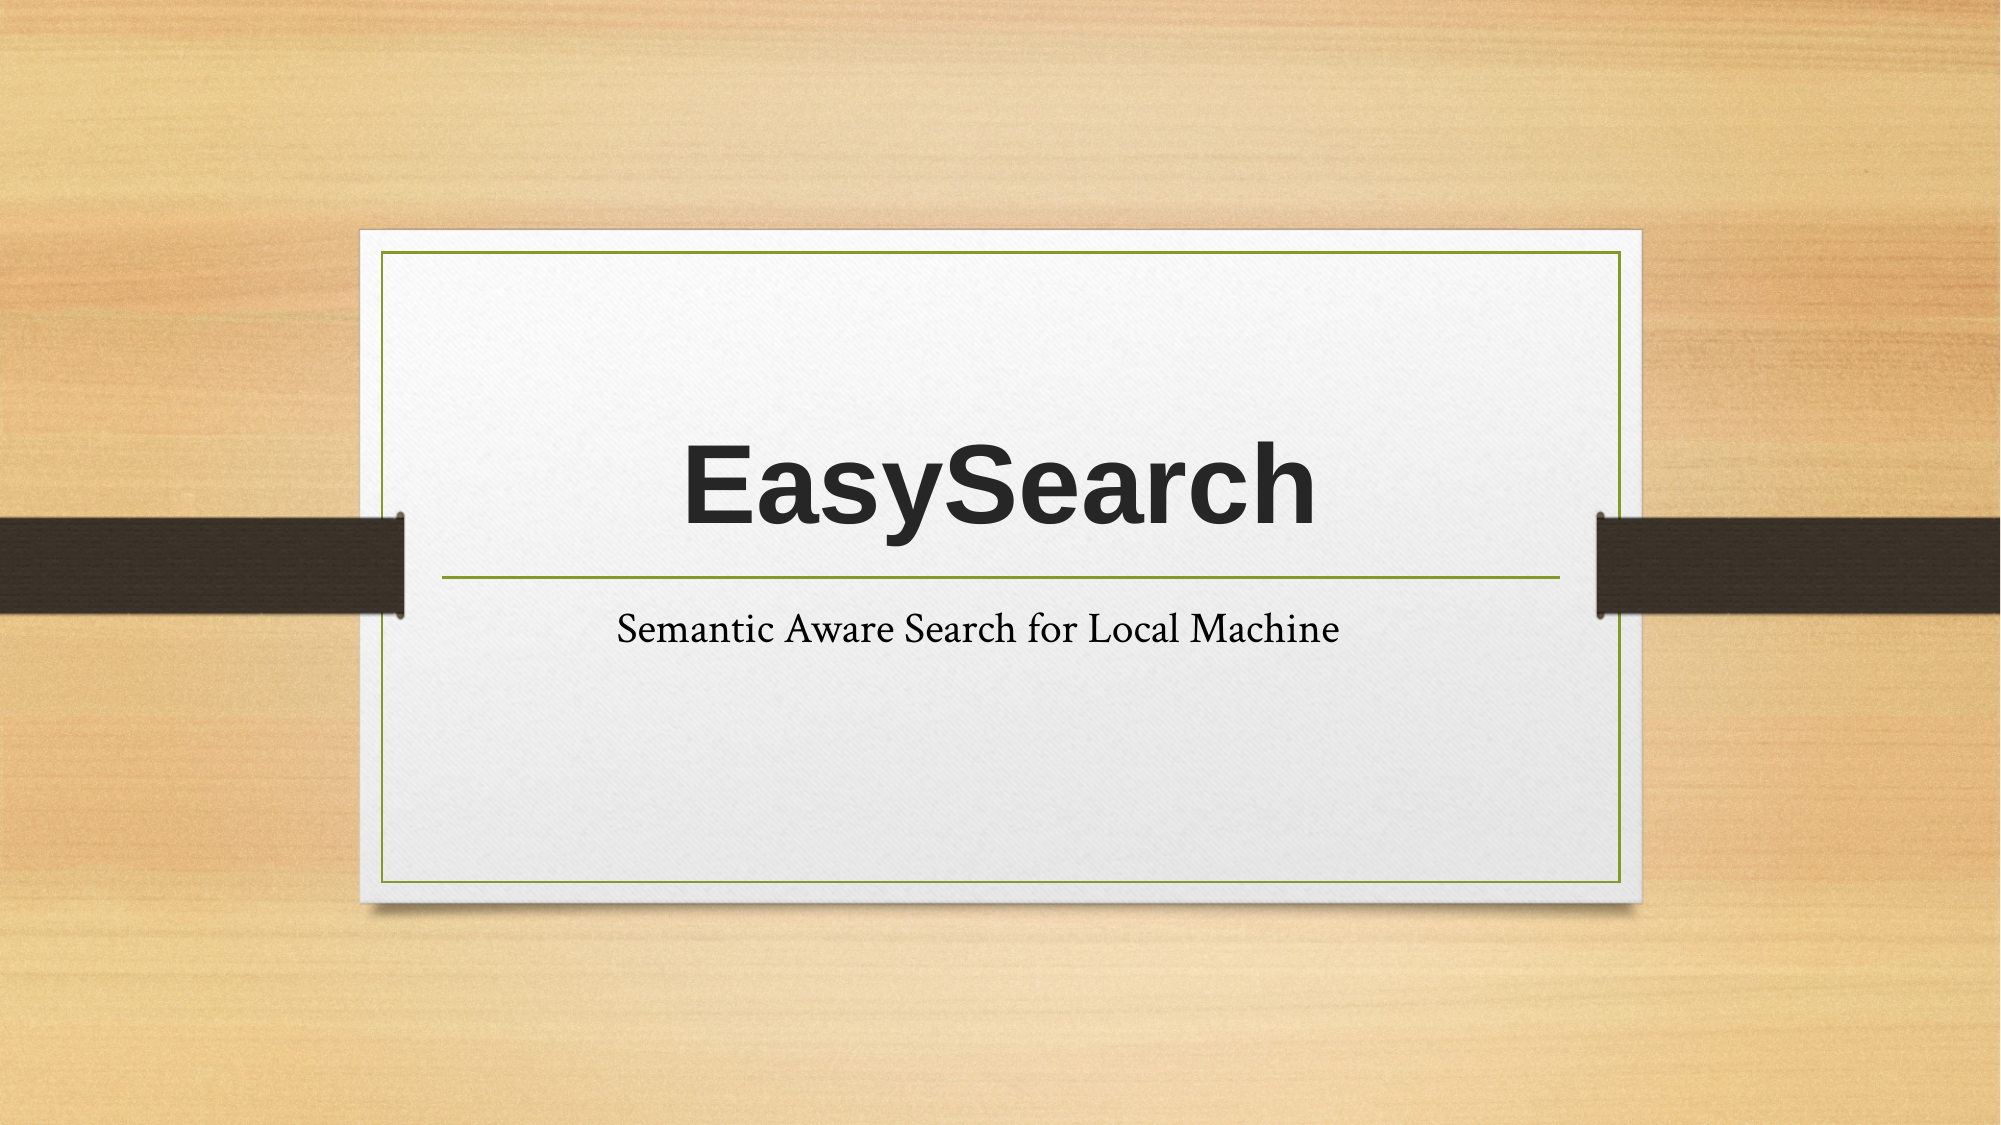

# EasySearch
Semantic Aware Search for Local Machine